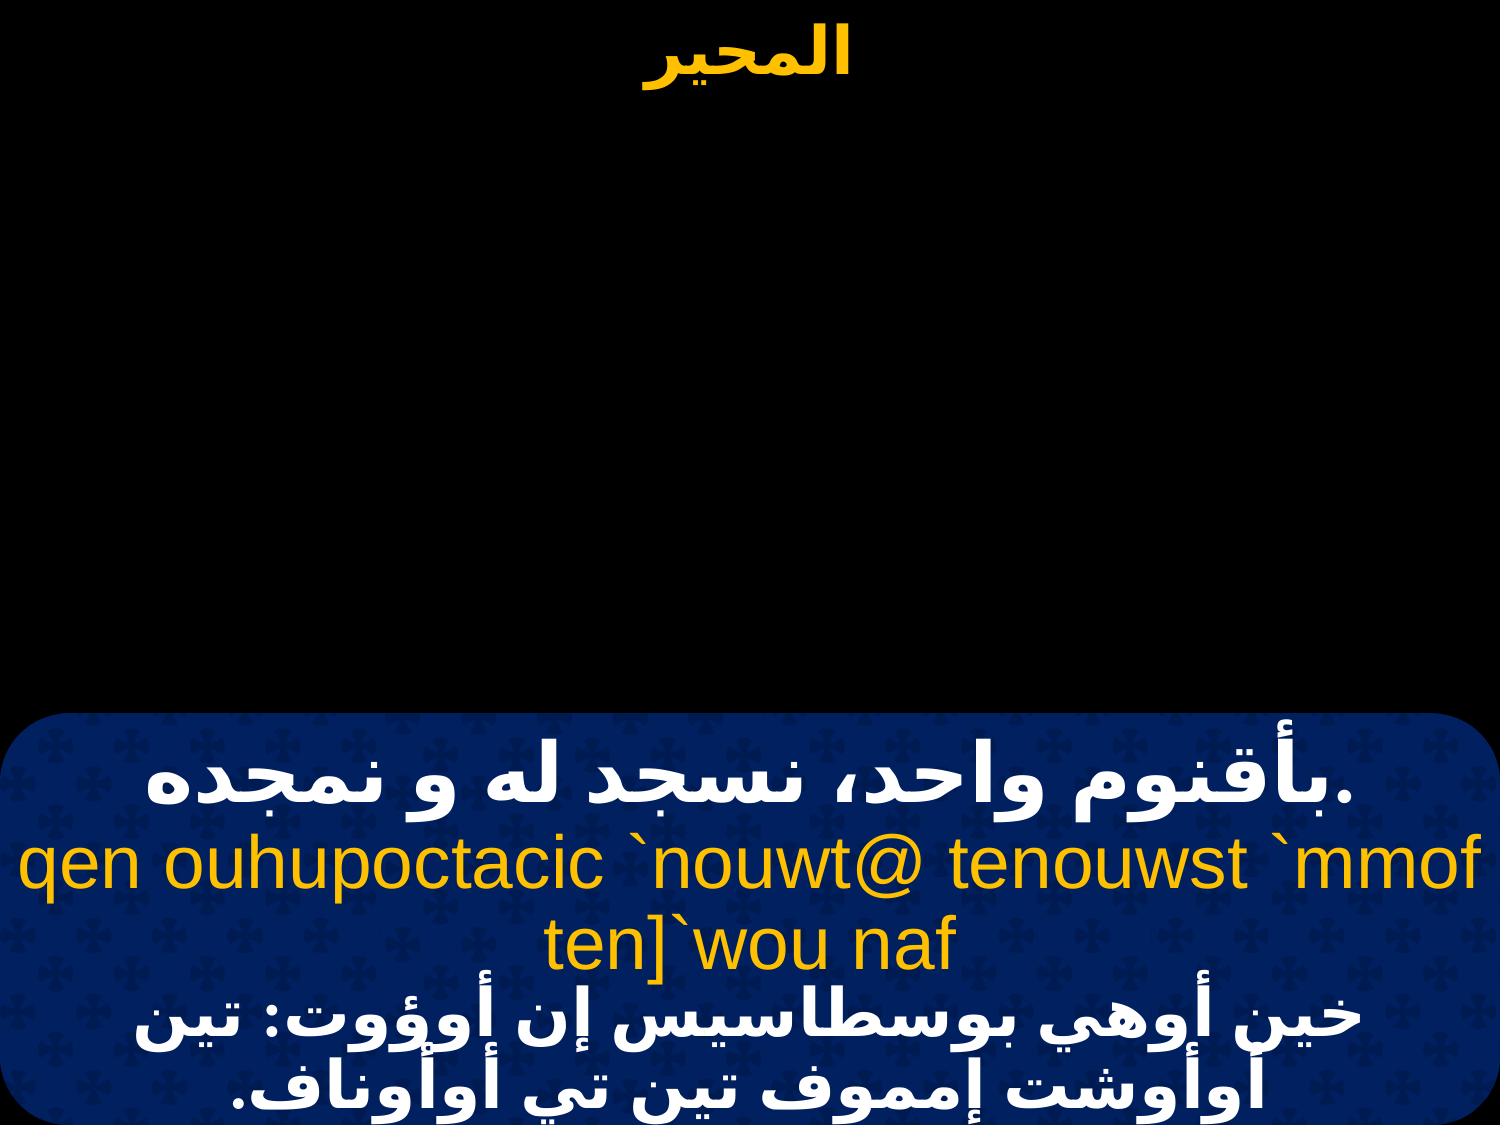

بأقنوم واحد، نسجد له و نمجده.
qen ouhupoctacic `nouwt@ tenouwst `mmof ten]`wou naf
خين أوهي بوسطاسيس إن أوؤوت: تين أوأوشت إمموف تين تي أوأوناف.